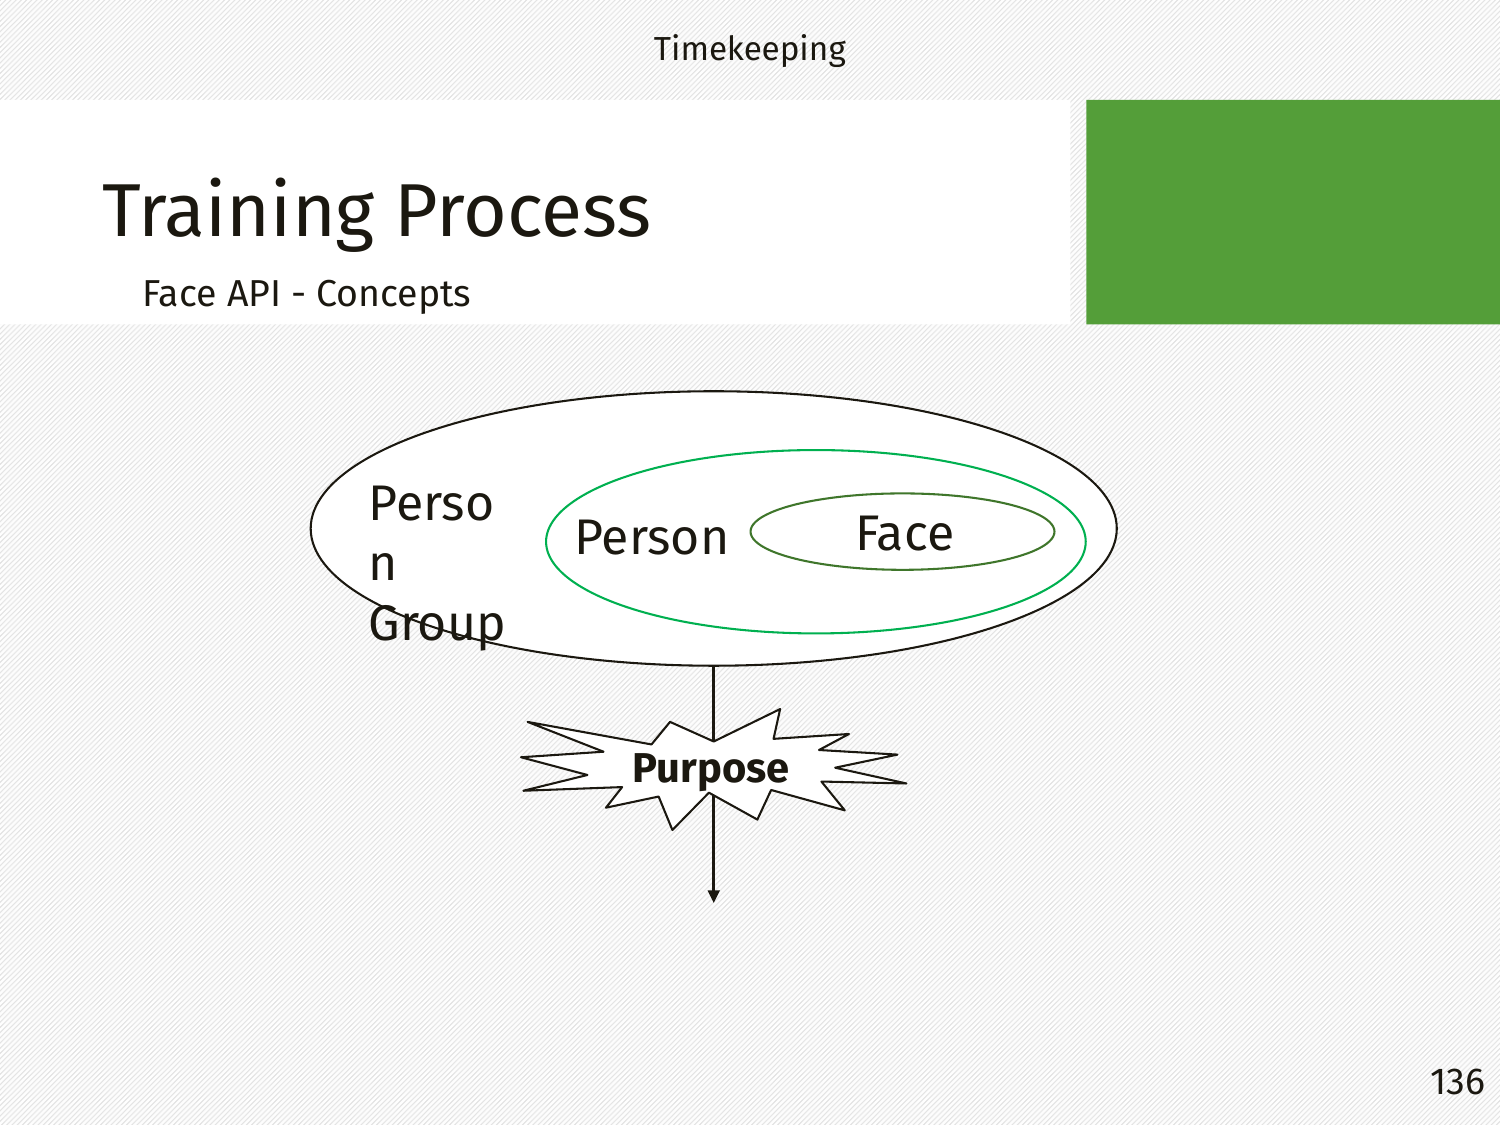

Timekeeping
# Training Process
Face API - Concepts

Person Group

Face
Person
Purpose
136